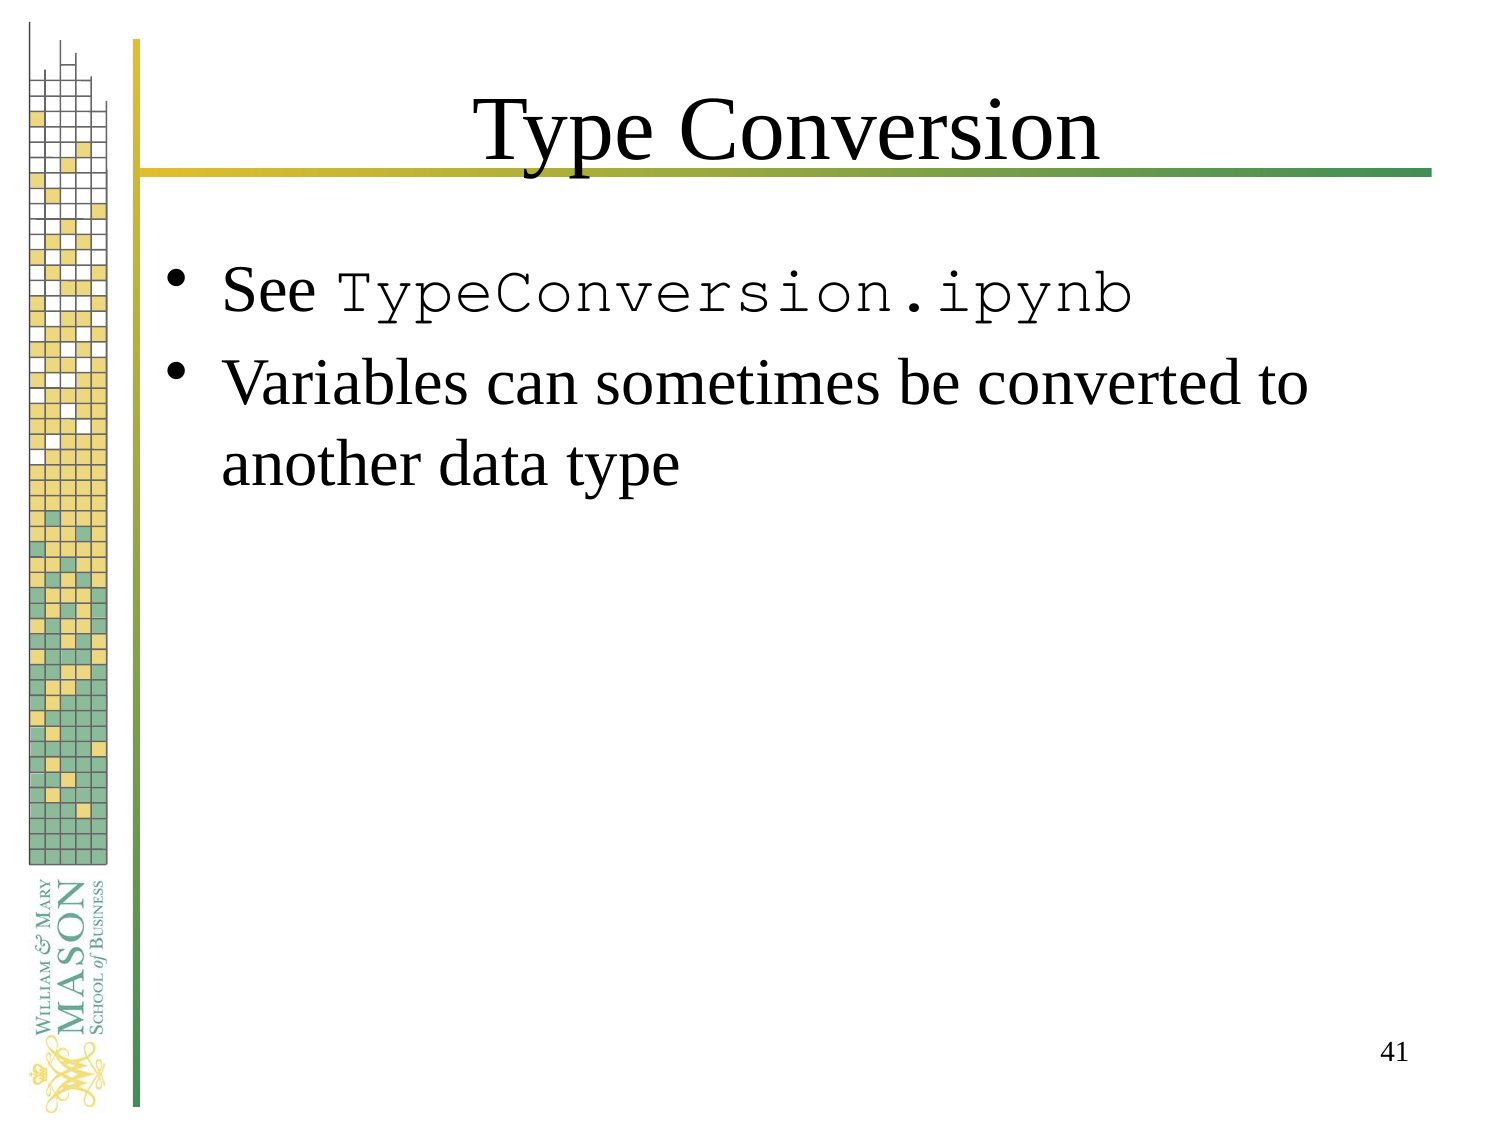

# Type Conversion
See TypeConversion.ipynb
Variables can sometimes be converted to another data type
41